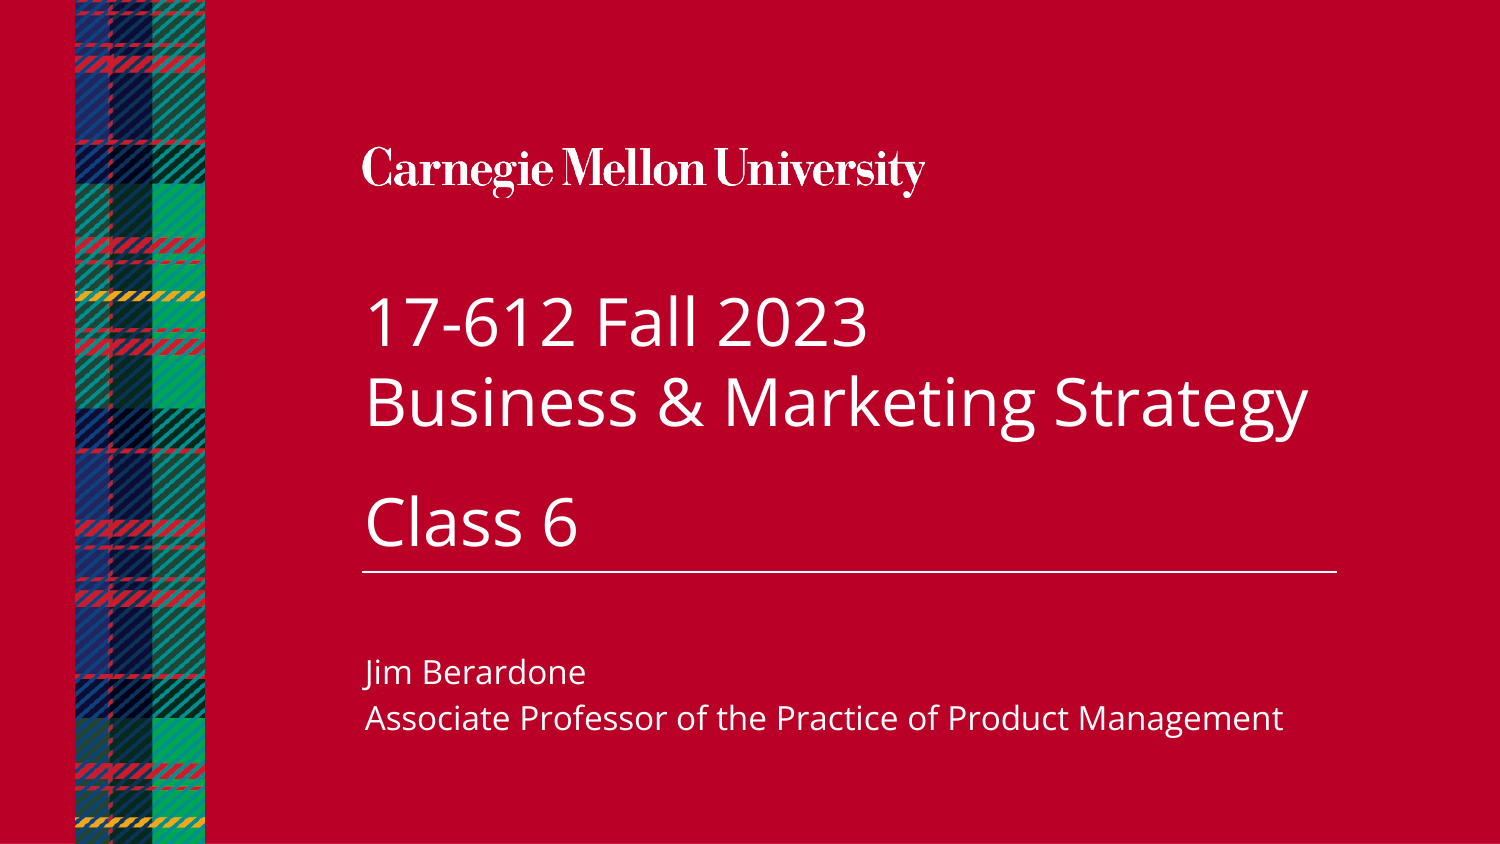

17-612 Fall 2023
Business & Marketing Strategy

Class 6

Jim Berardone
Associate Professor of the Practice of Product Management